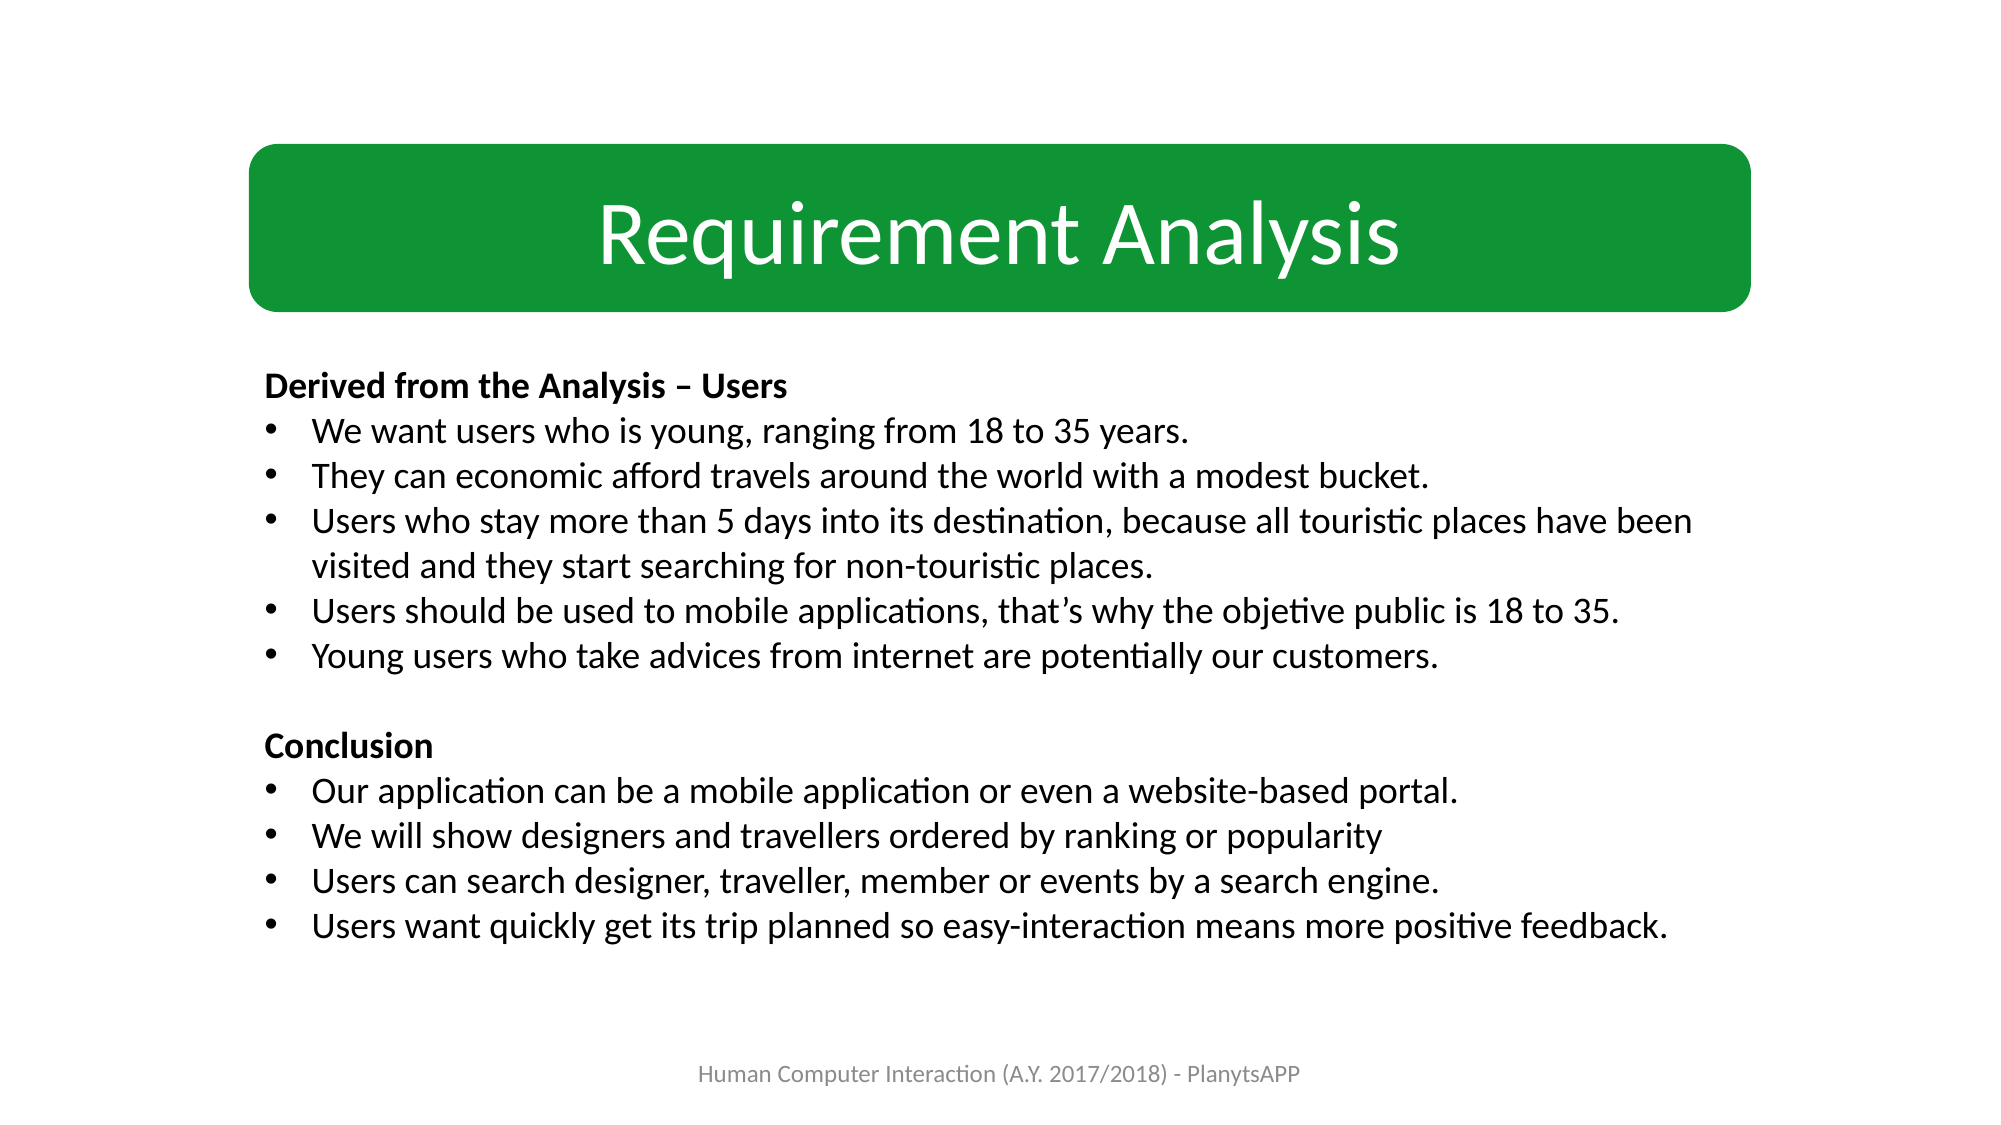

Requirement Analysis
Derived from the Analysis – Users
We want users who is young, ranging from 18 to 35 years.
They can economic afford travels around the world with a modest bucket.
Users who stay more than 5 days into its destination, because all touristic places have been visited and they start searching for non-touristic places.
Users should be used to mobile applications, that’s why the objetive public is 18 to 35.
Young users who take advices from internet are potentially our customers.

Conclusion
Our application can be a mobile application or even a website-based portal.
We will show designers and travellers ordered by ranking or popularity
Users can search designer, traveller, member or events by a search engine.
Users want quickly get its trip planned so easy-interaction means more positive feedback.

Human Computer Interaction (A.Y. 2017/2018) - PlanytsAPP